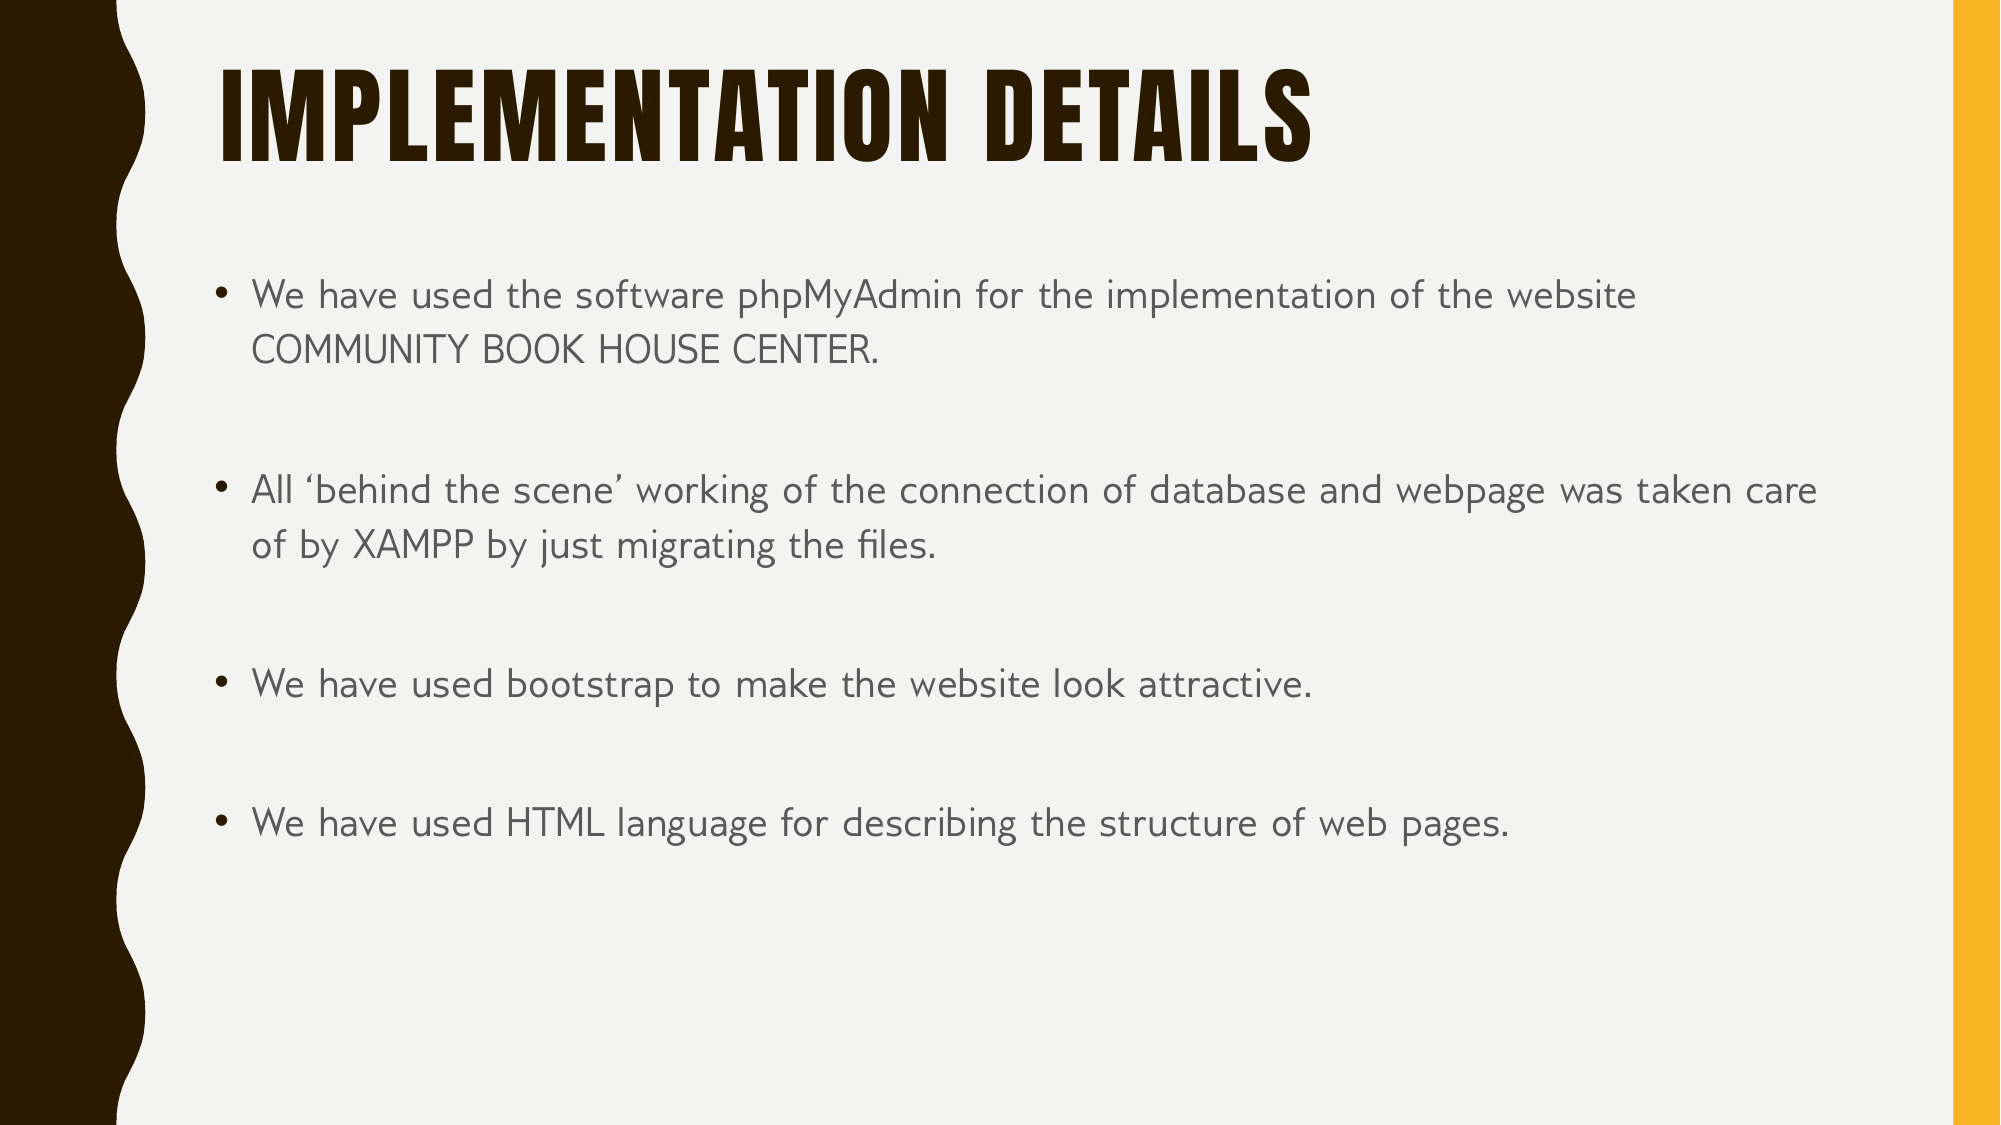

# IMPLEMENTATION DETAILS
We have used the software phpMyAdmin for the implementation of the website COMMUNITY BOOK HOUSE CENTER.

All ‘behind the scene’ working of the connection of database and webpage was taken care of by XAMPP by just migrating the files.

We have used bootstrap to make the website look attractive.

We have used HTML language for describing the structure of web pages.